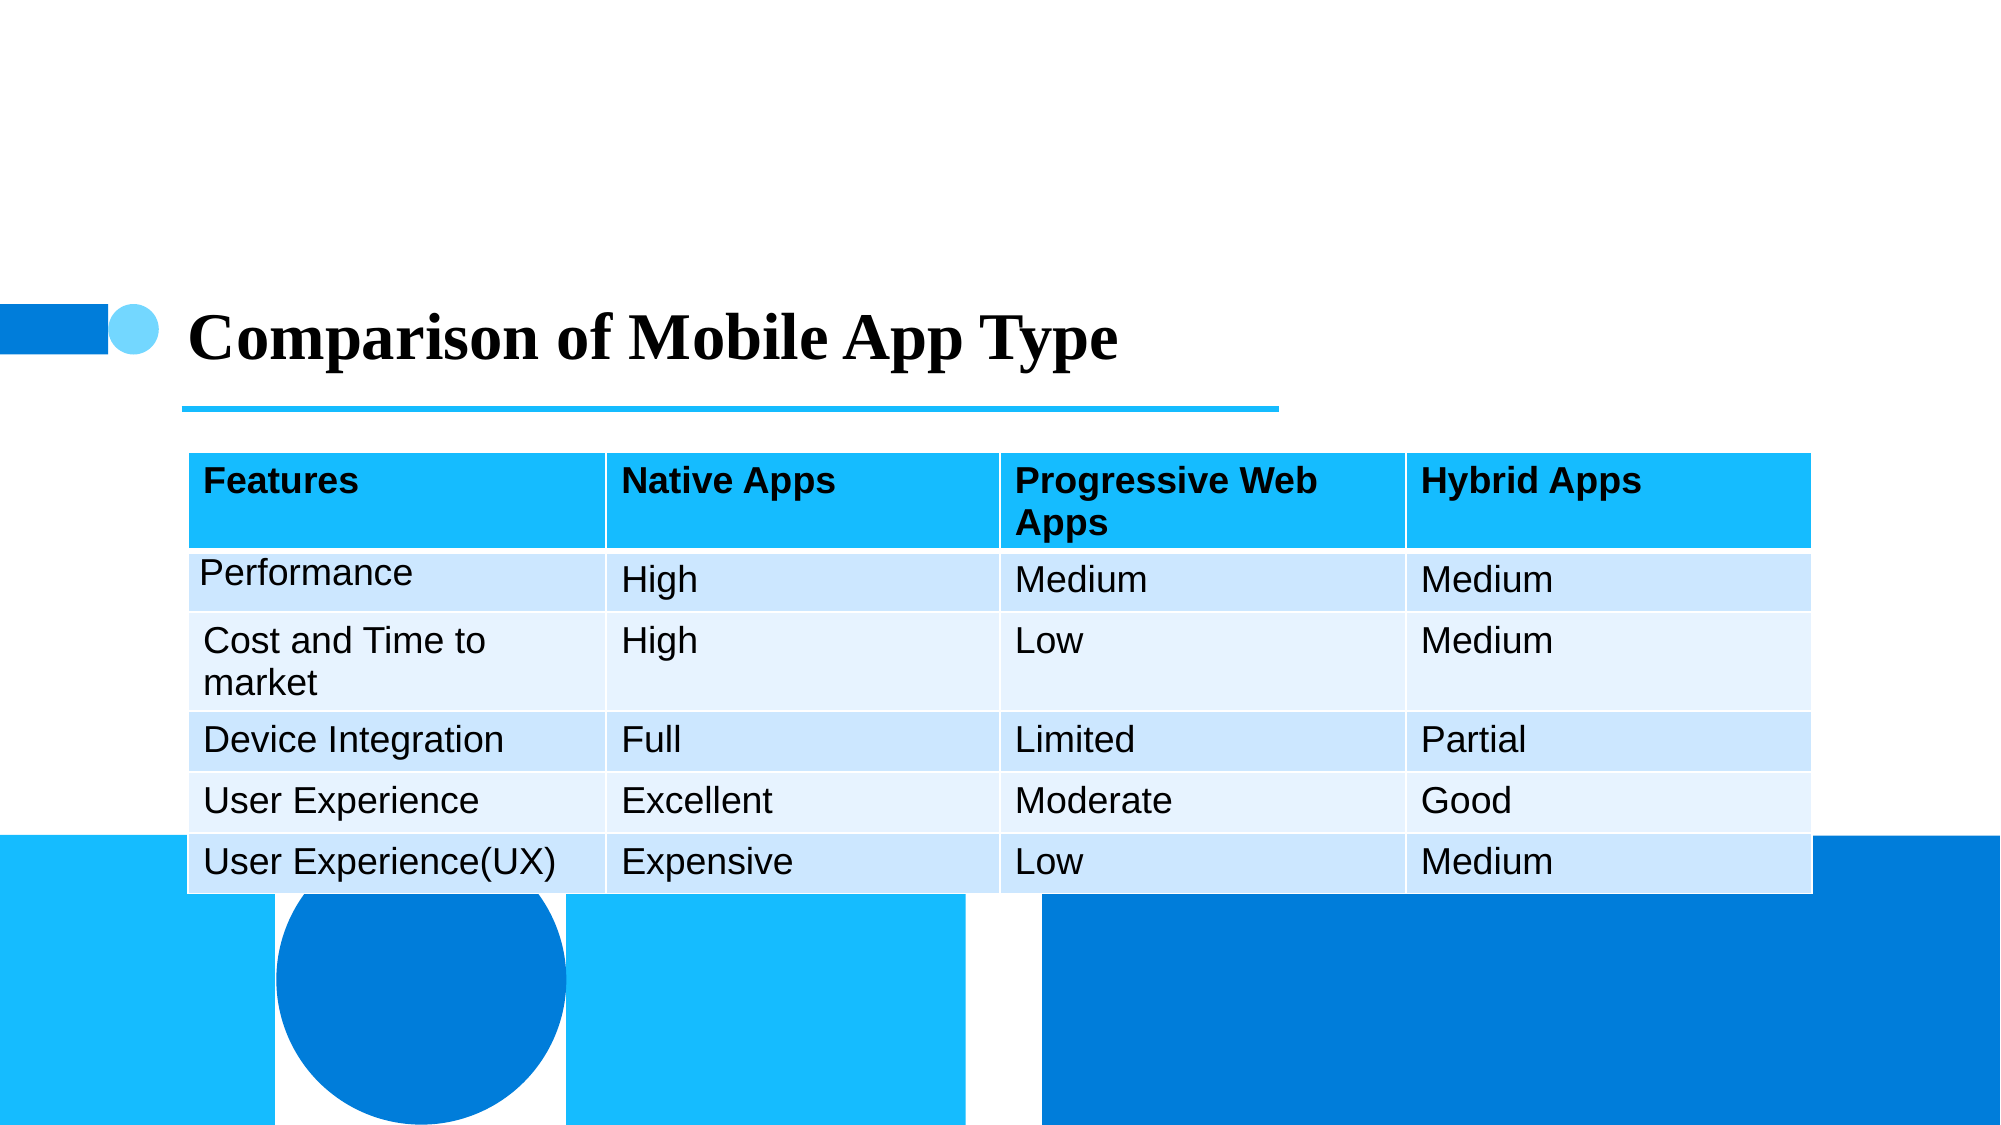

# Comparison of Mobile App Type
| Features | Native Apps | Progressive Web Apps | Hybrid Apps |
| --- | --- | --- | --- |
| Performance | High | Medium | Medium |
| Cost and Time to market | High | Low | Medium |
| Device Integration | Full | Limited | Partial |
| User Experience | Excellent | Moderate | Good |
| User Experience(UX) | Expensive | Low | Medium |